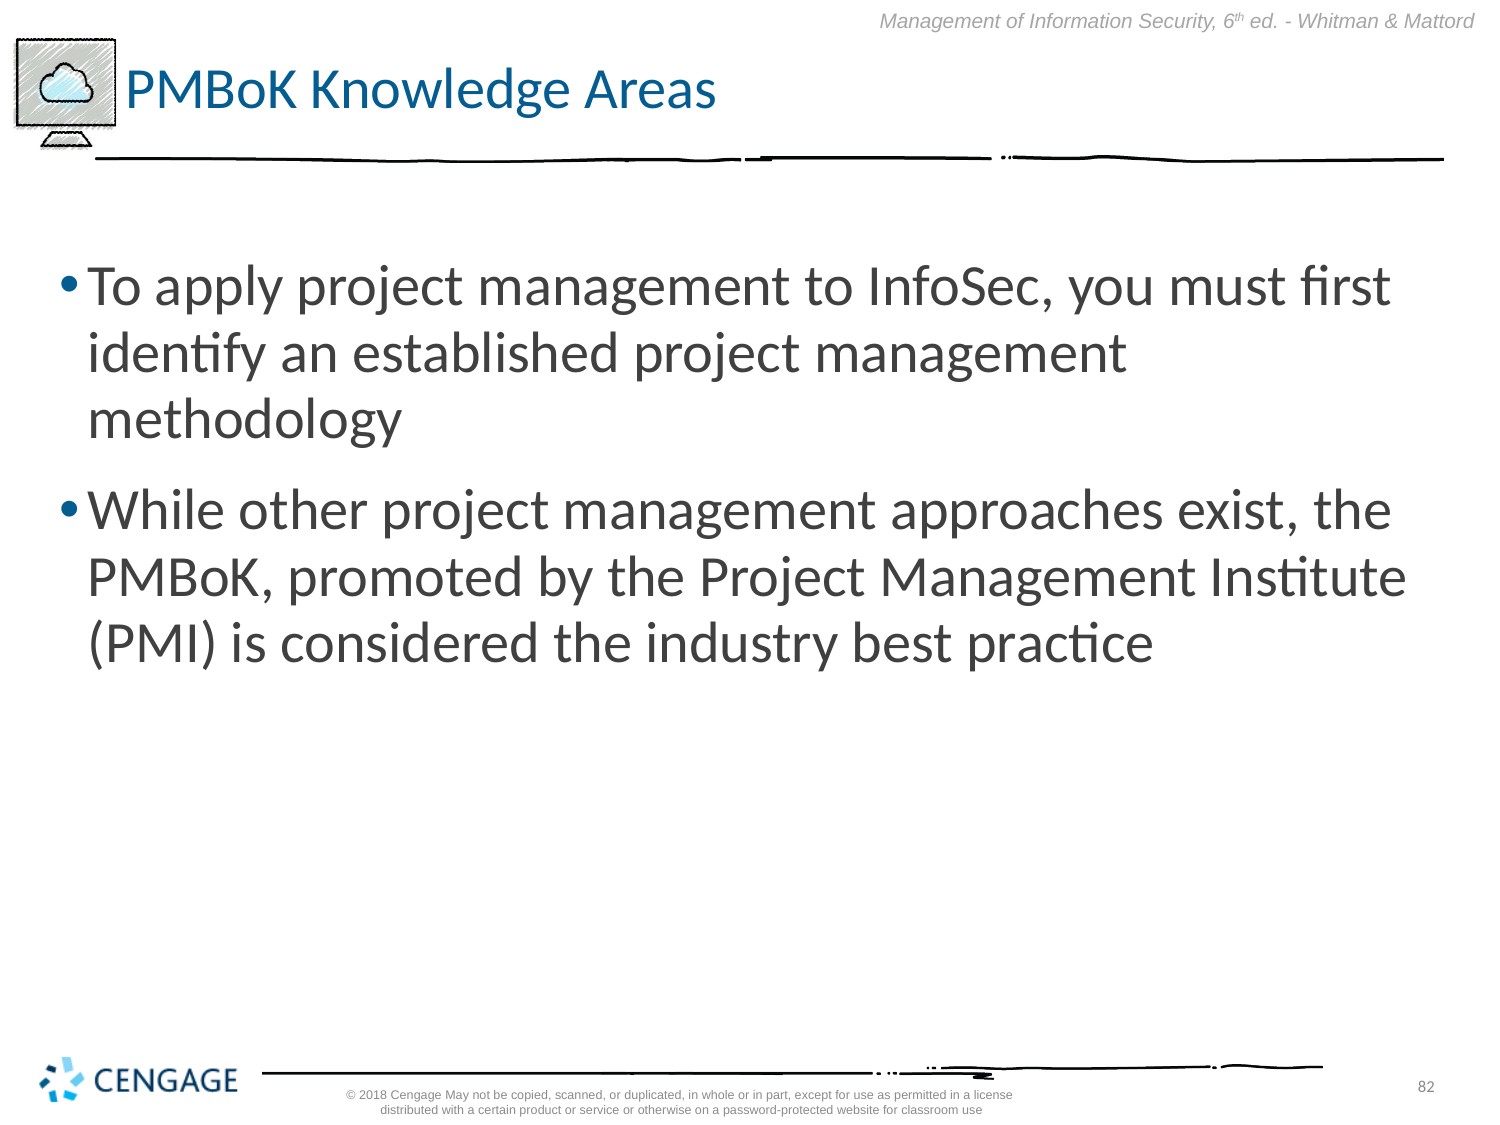

# PMBoK Knowledge Areas
To apply project management to InfoSec, you must first identify an established project management methodology
While other project management approaches exist, the PMBoK, promoted by the Project Management Institute (PMI) is considered the industry best practice